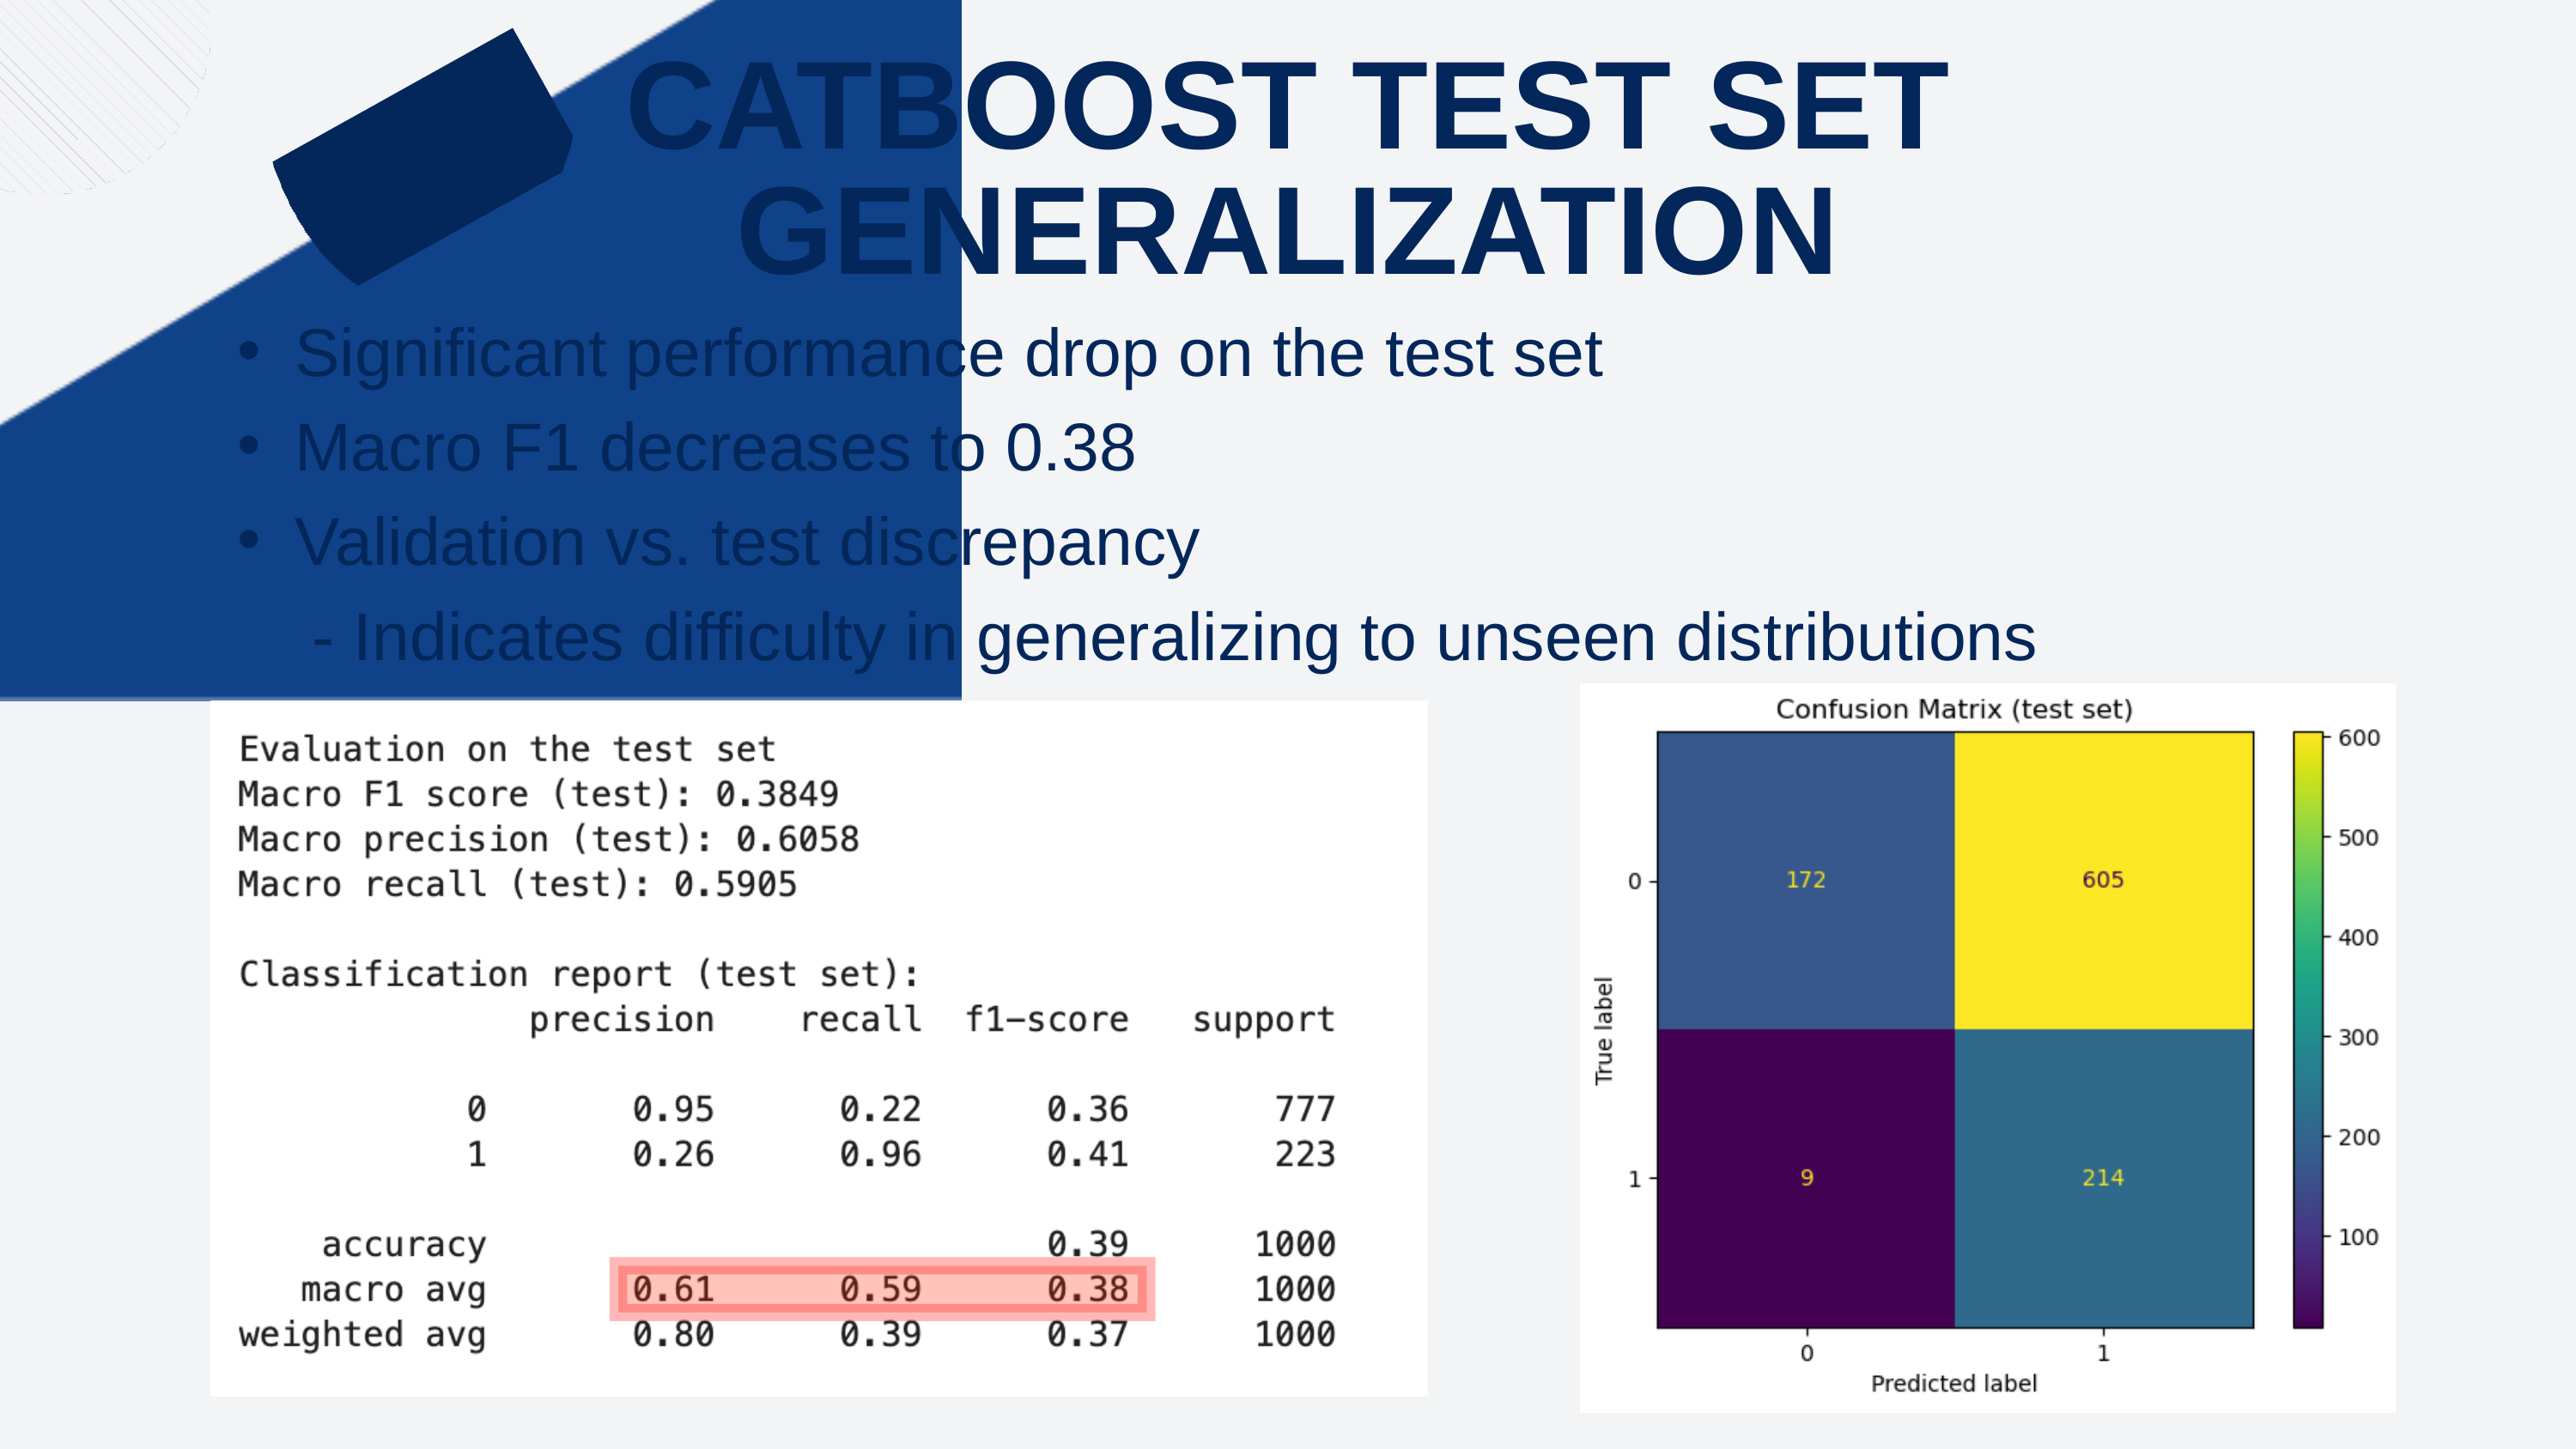

CATBOOST TEST SET GENERALIZATION

Significant performance drop on the test set
Macro F1 decreases to 0.38
Validation vs. test discrepancy
       - Indicates difficulty in generalizing to unseen distributions